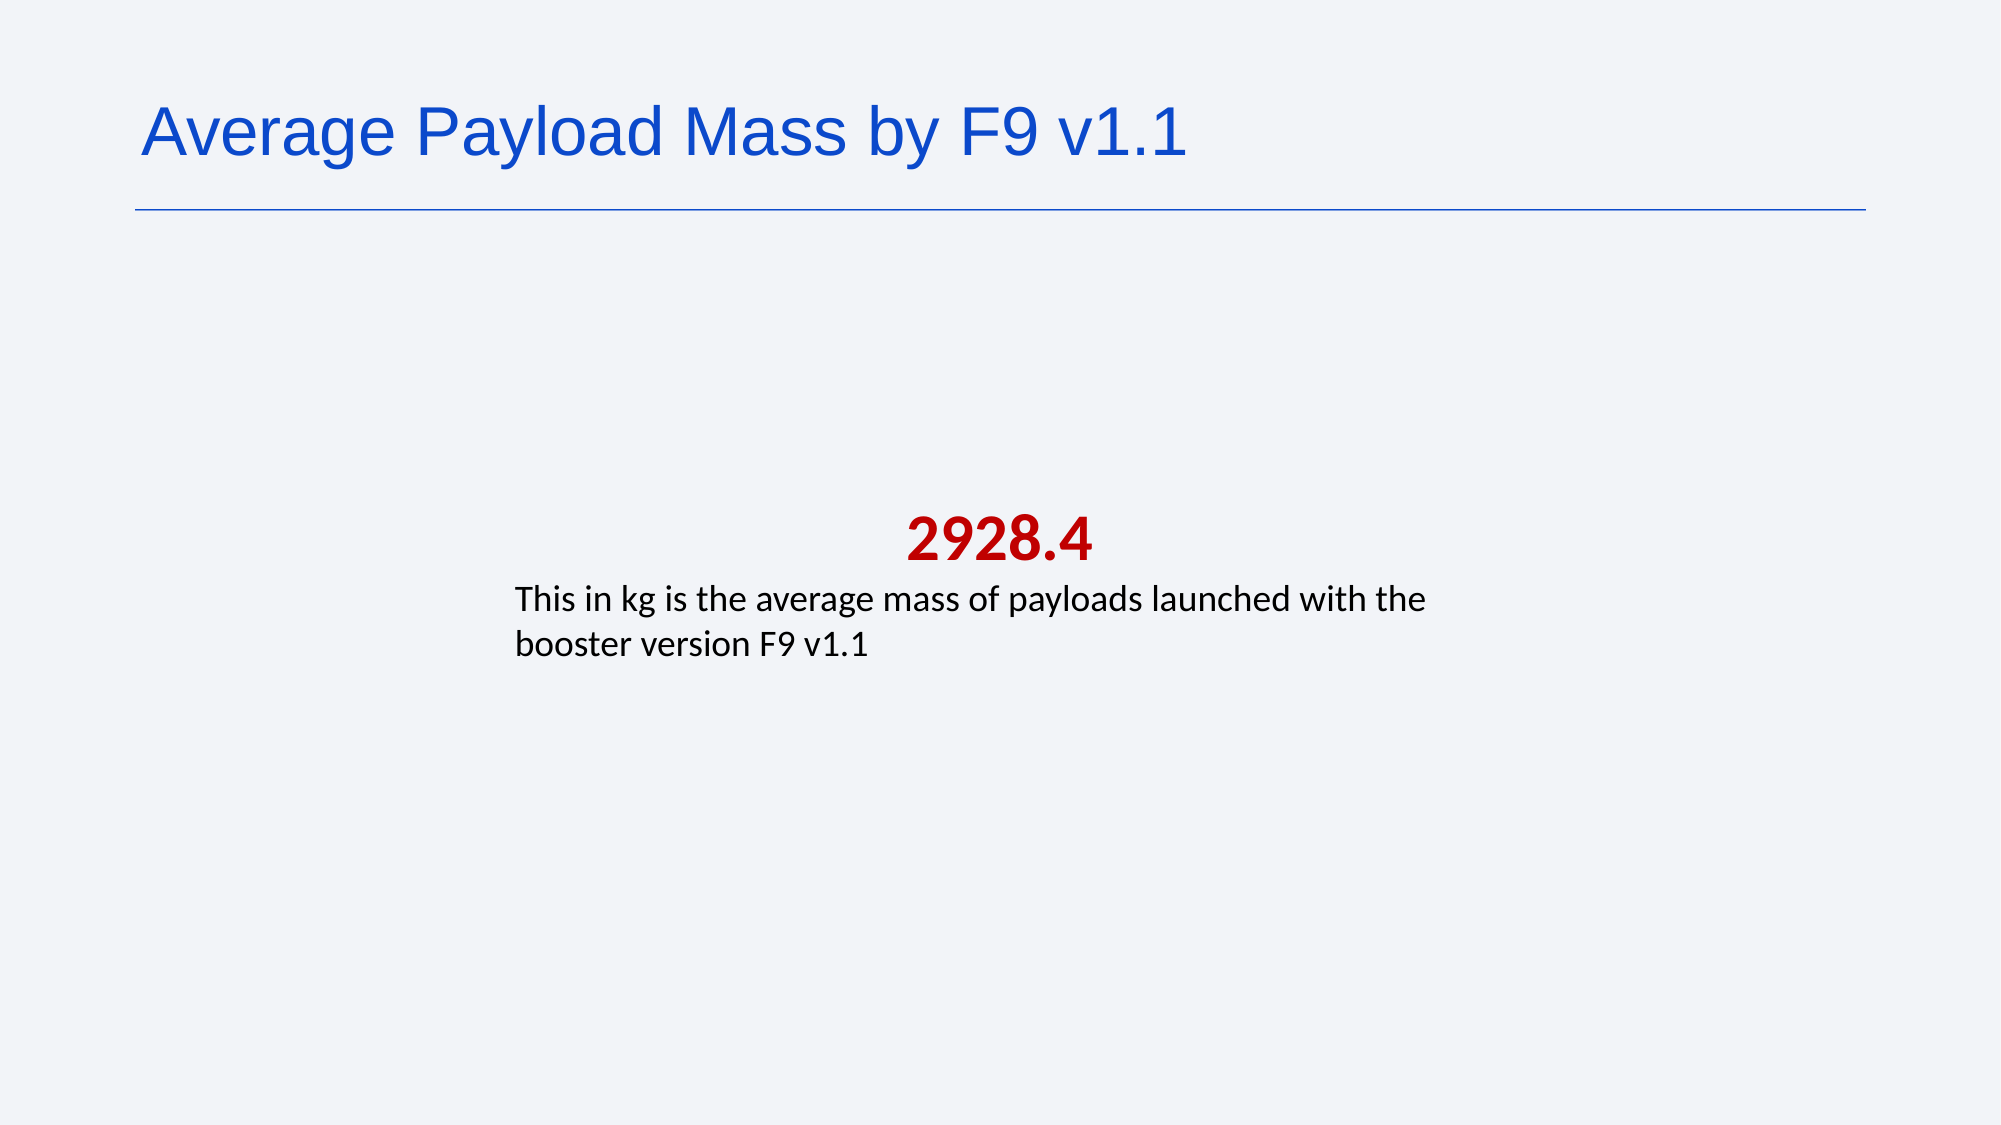

Average Payload Mass by F9 v1.1
2928.4
This in kg is the average mass of payloads launched with the booster version F9 v1.1
27